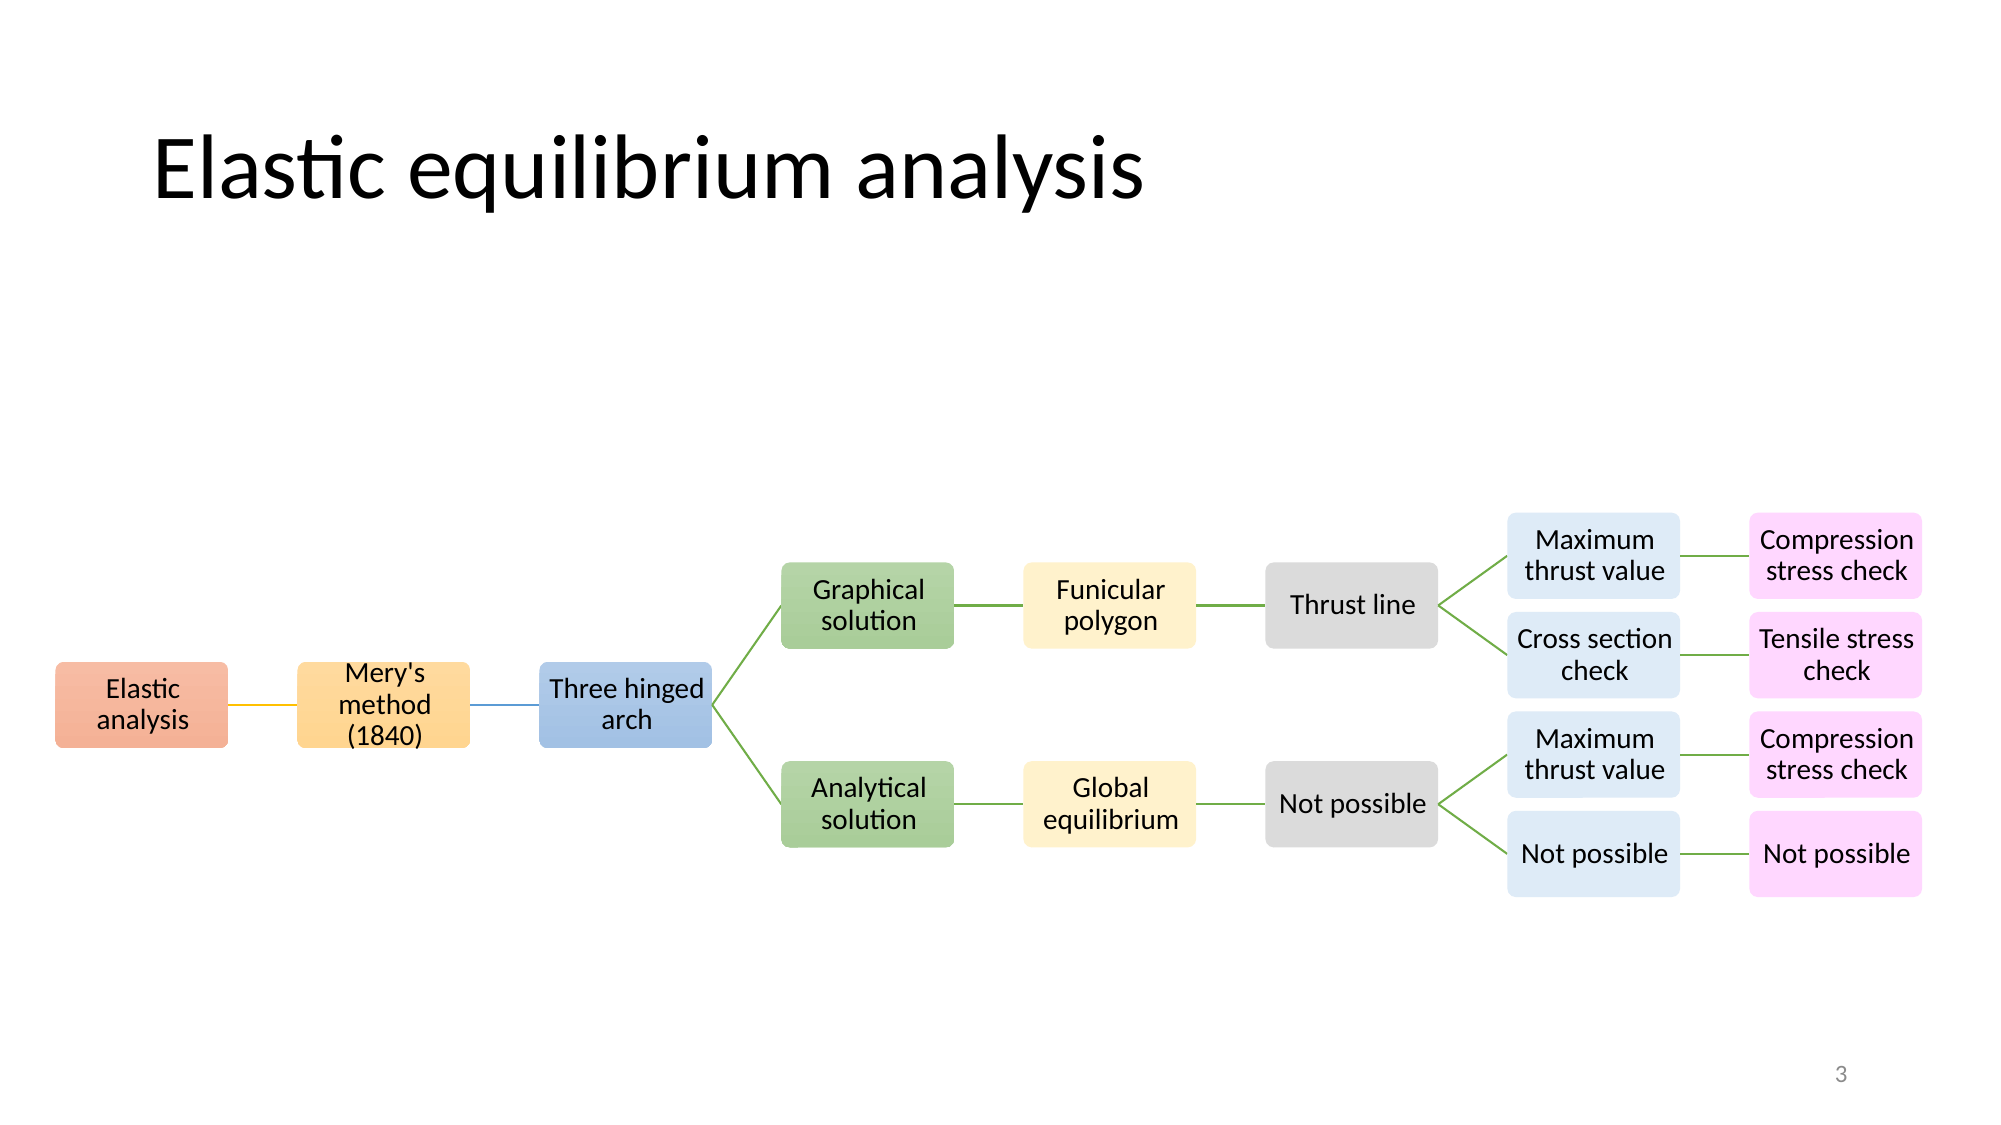

# Elastic equilibrium analysis
Elastic analysis

Mery's method (1840)

Three hinged arch

Graphical solution

Funicular polygon

Thrust line

Maximum thrust value

Compression stress check

Cross section check

Tensile stress check

Analytical solution

Global equilibrium

Not possible

Maximum thrust value

Compression stress check

Not possible

Not possible
3